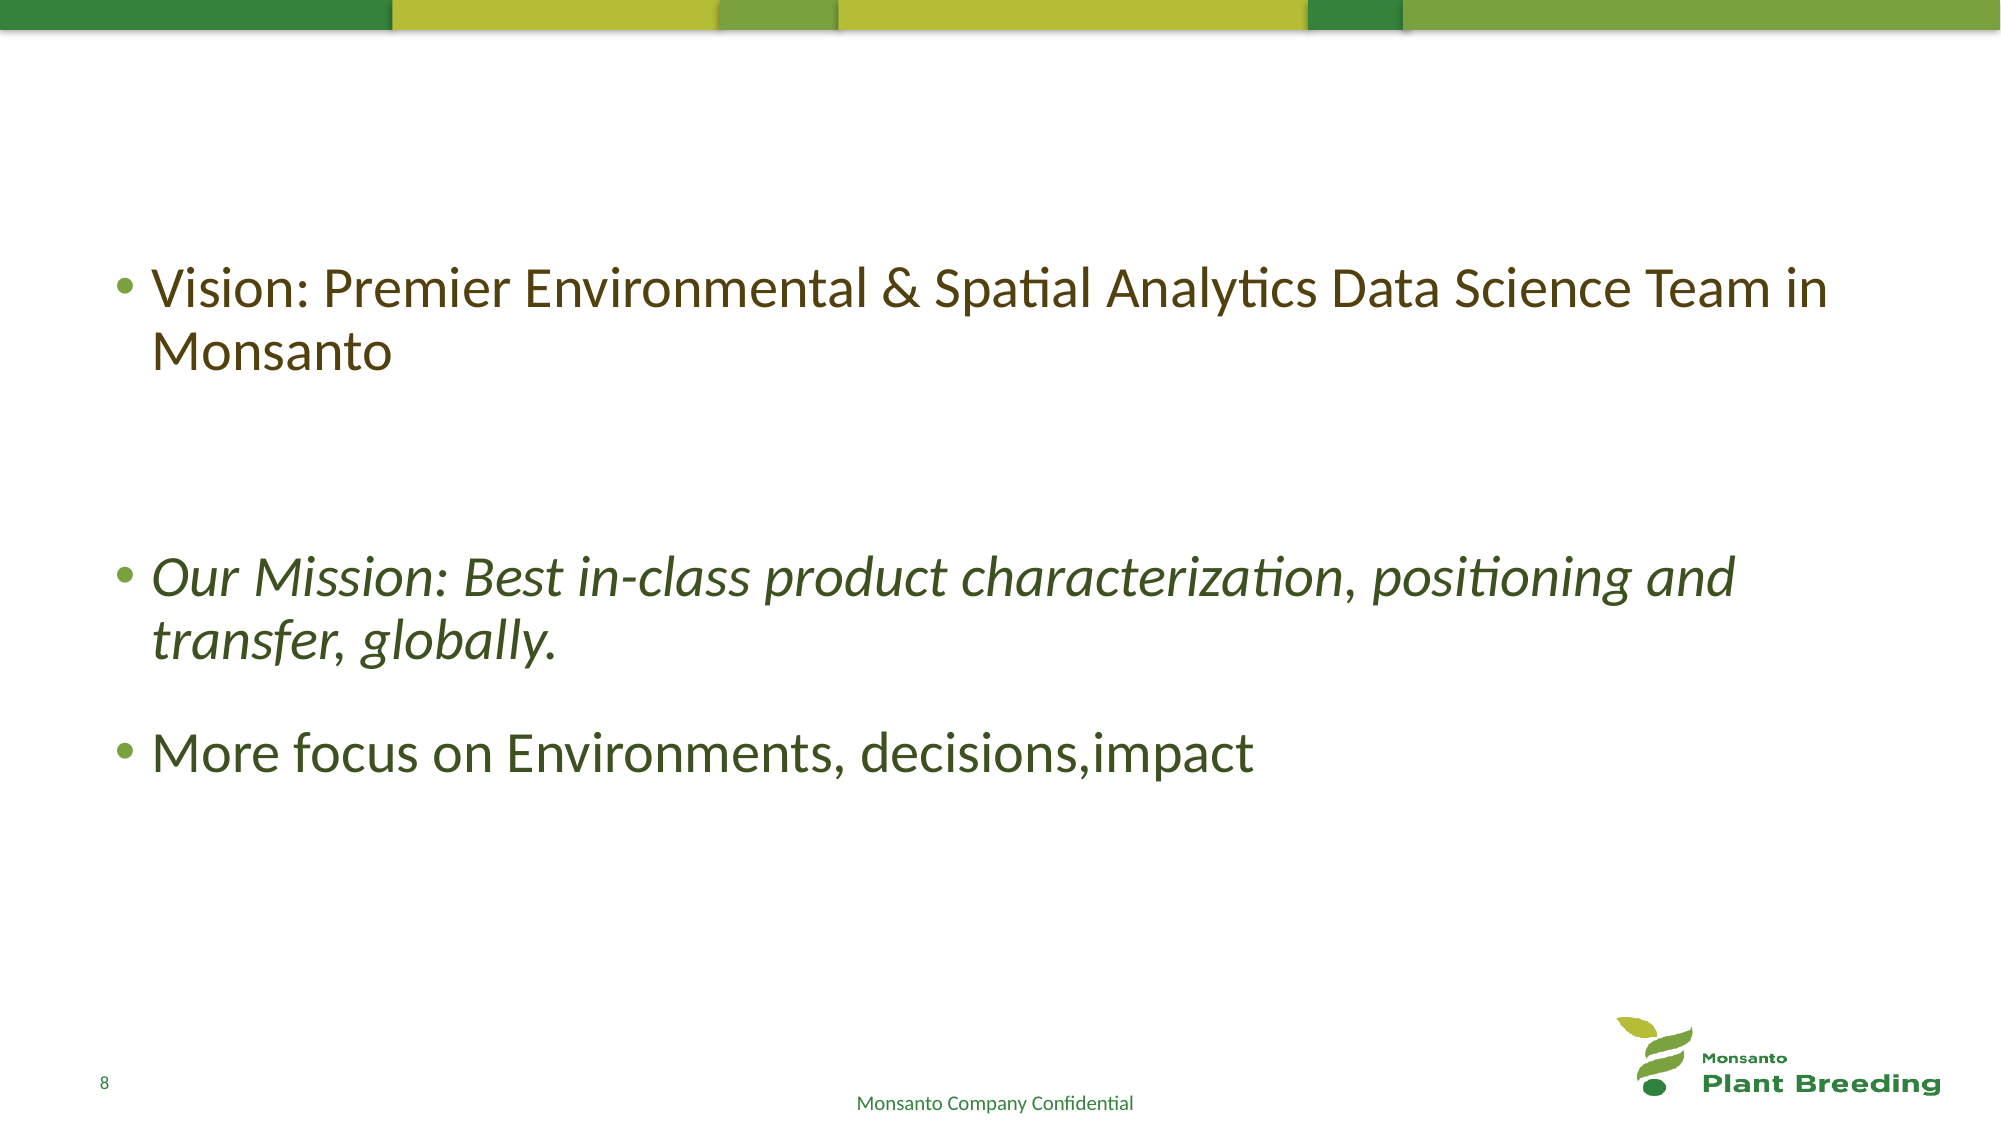

#
Vision: Premier Environmental & Spatial Analytics Data Science Team in Monsanto

Our Mission: Best in-class product characterization, positioning and transfer, globally.
More focus on Environments, decisions,impact